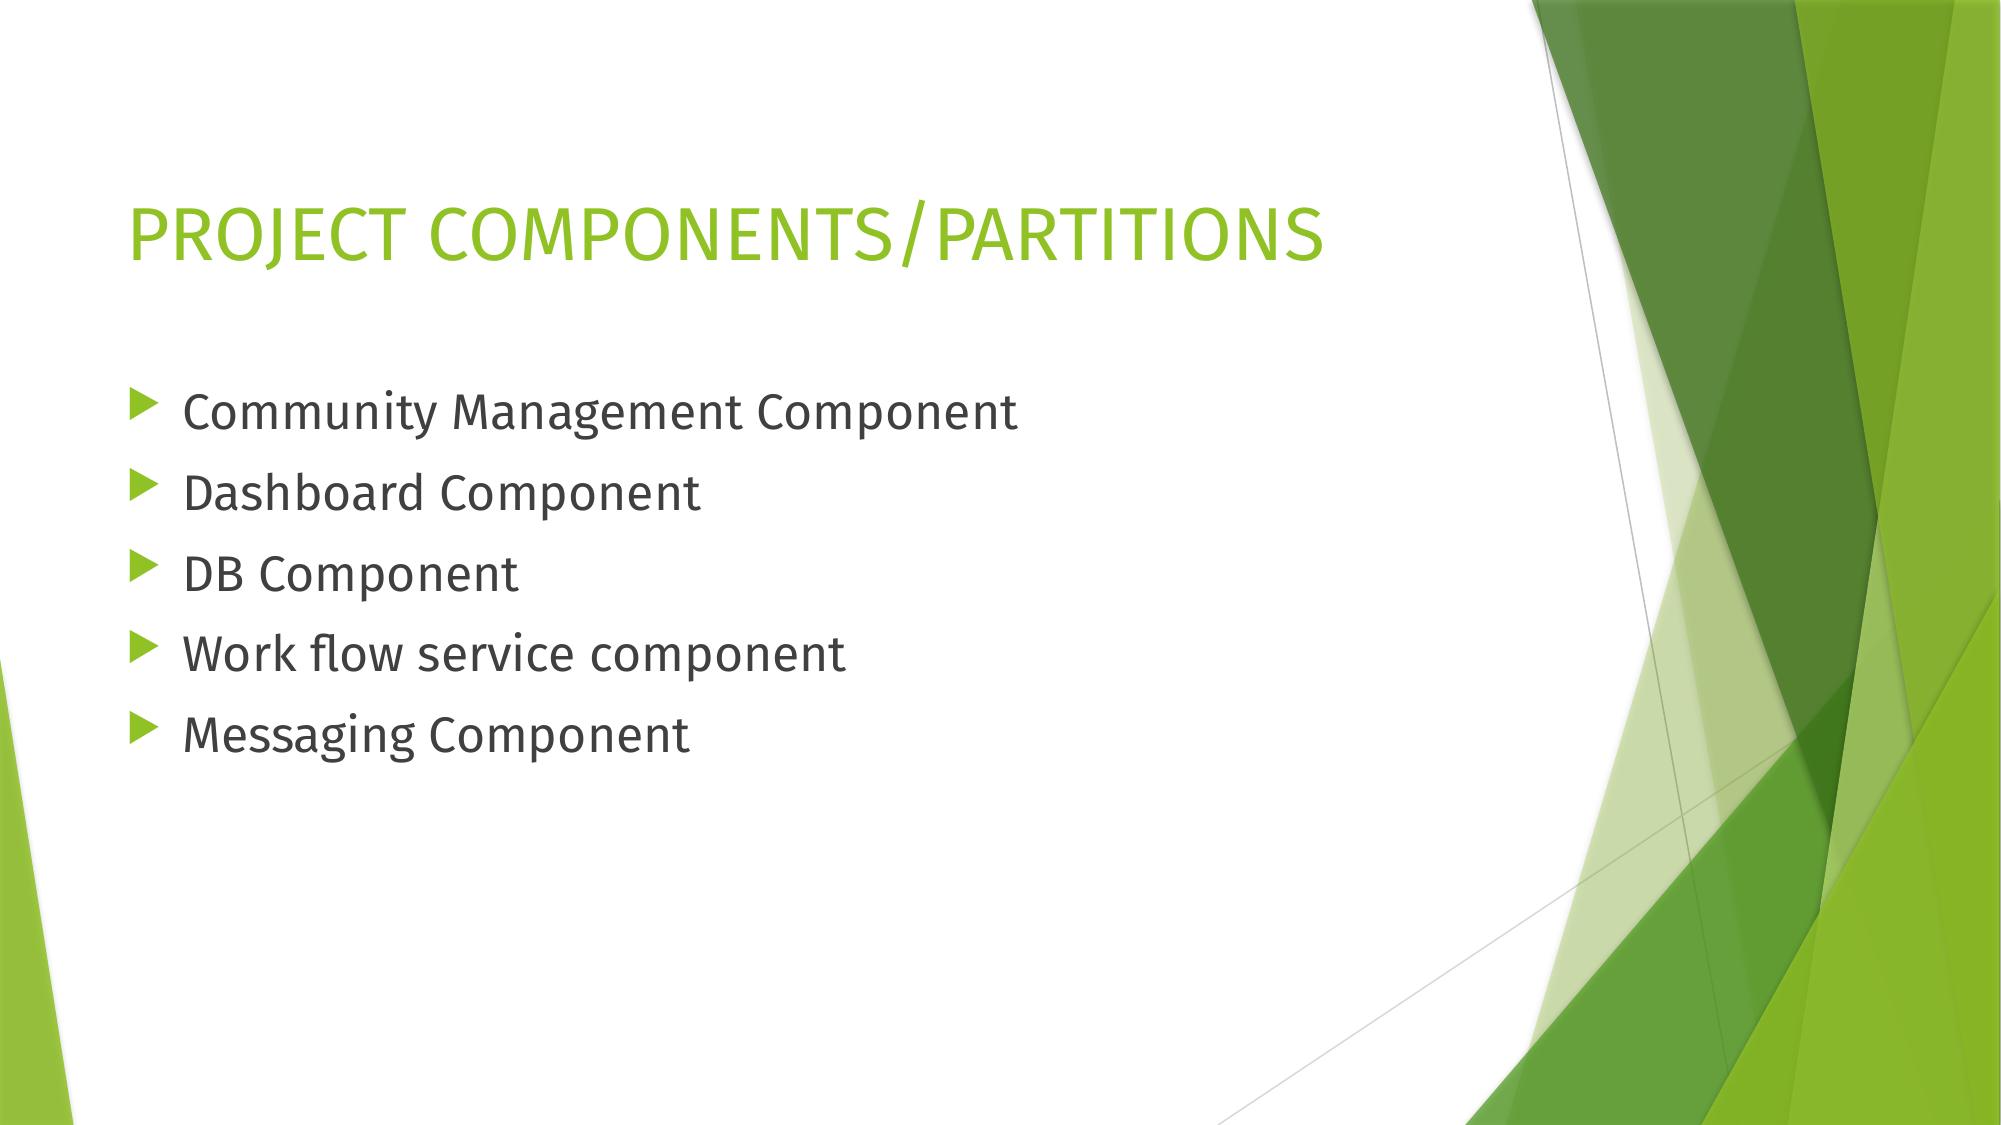

# PROJECT COMPONENTS/PARTITIONS
Community Management Component
Dashboard Component
DB Component
Work flow service component
Messaging Component